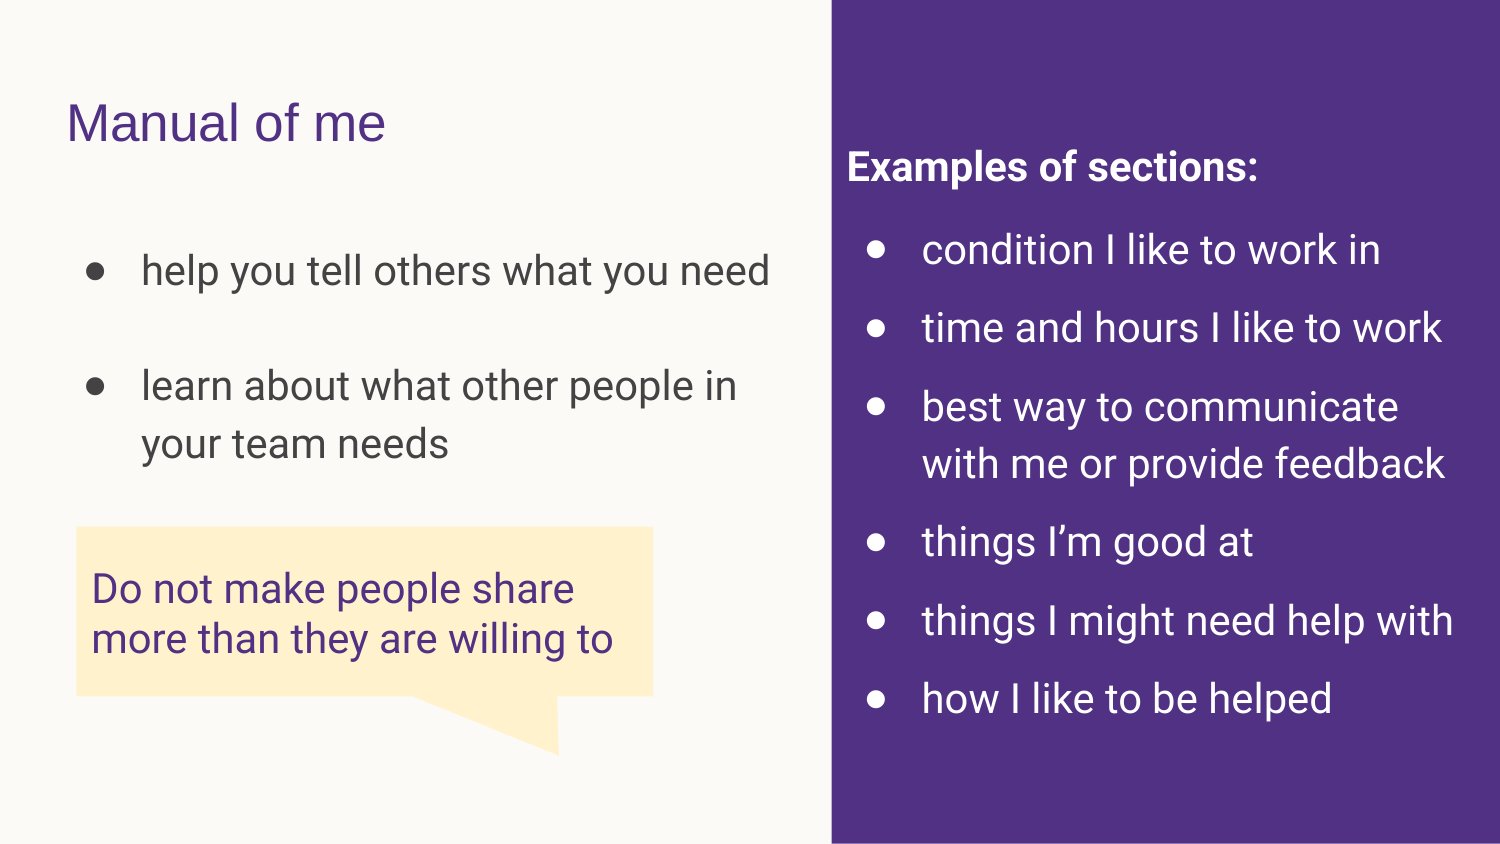

Examples of sections:
condition I like to work in
time and hours I like to work
best way to communicate with me or provide feedback
things I’m good at
things I might need help with
how I like to be helped

# Manual of me
help you tell others what you need

learn about what other people in your team needs
Do not make people share more than they are willing to